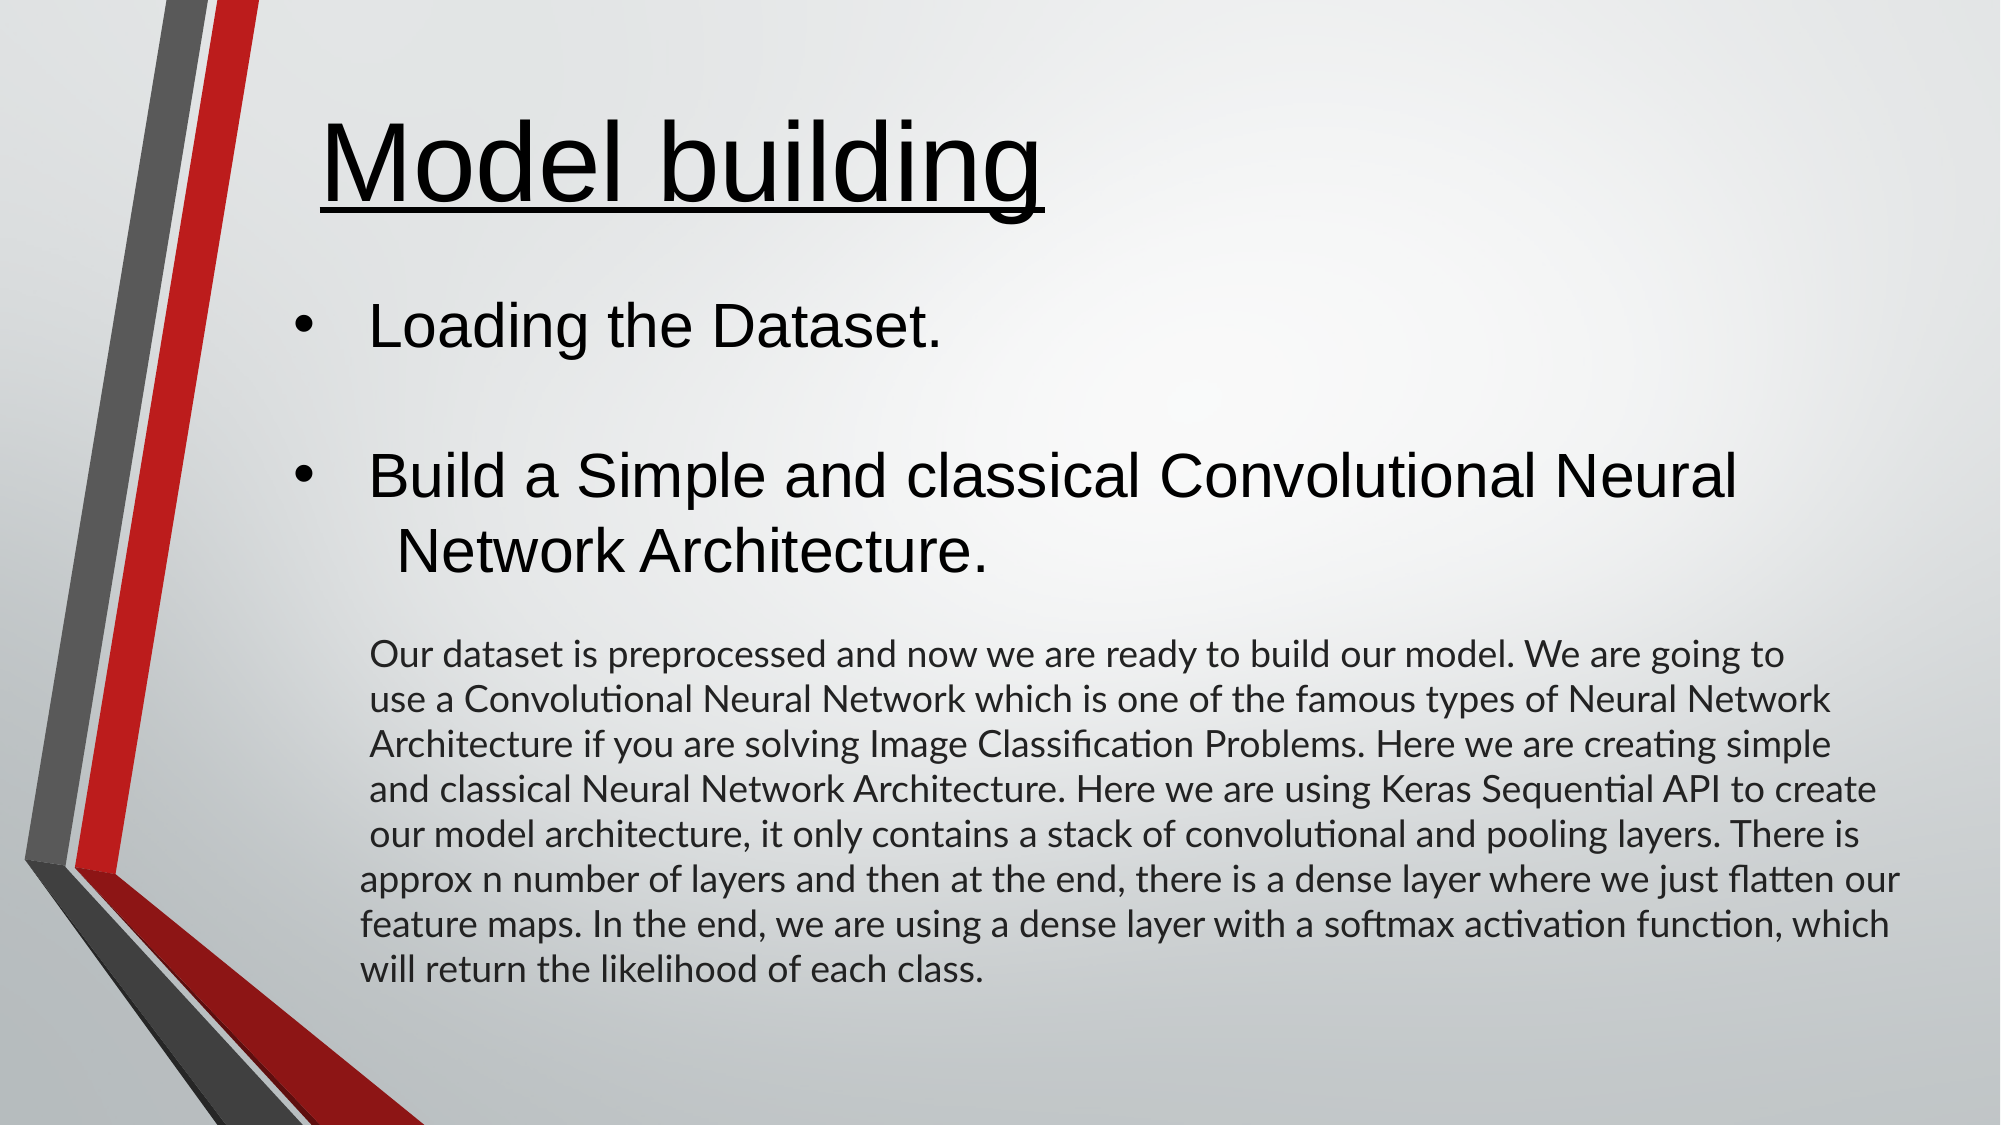

Model building
Loading the Dataset.

Build a Simple and classical Convolutional Neural
      Network Architecture.

        Our dataset is preprocessed and now we are ready to build our model. We are going to
        use a Convolutional Neural Network which is one of the famous types of Neural Network
        Architecture if you are solving Image Classification Problems. Here we are creating simple
        and classical Neural Network Architecture. Here we are using Keras Sequential API to create
        our model architecture, it only contains a stack of convolutional and pooling layers. There is
       approx n number of layers and then at the end, there is a dense layer where we just flatten our
       feature maps. In the end, we are using a dense layer with a softmax activation function, which
       will return the likelihood of each class.